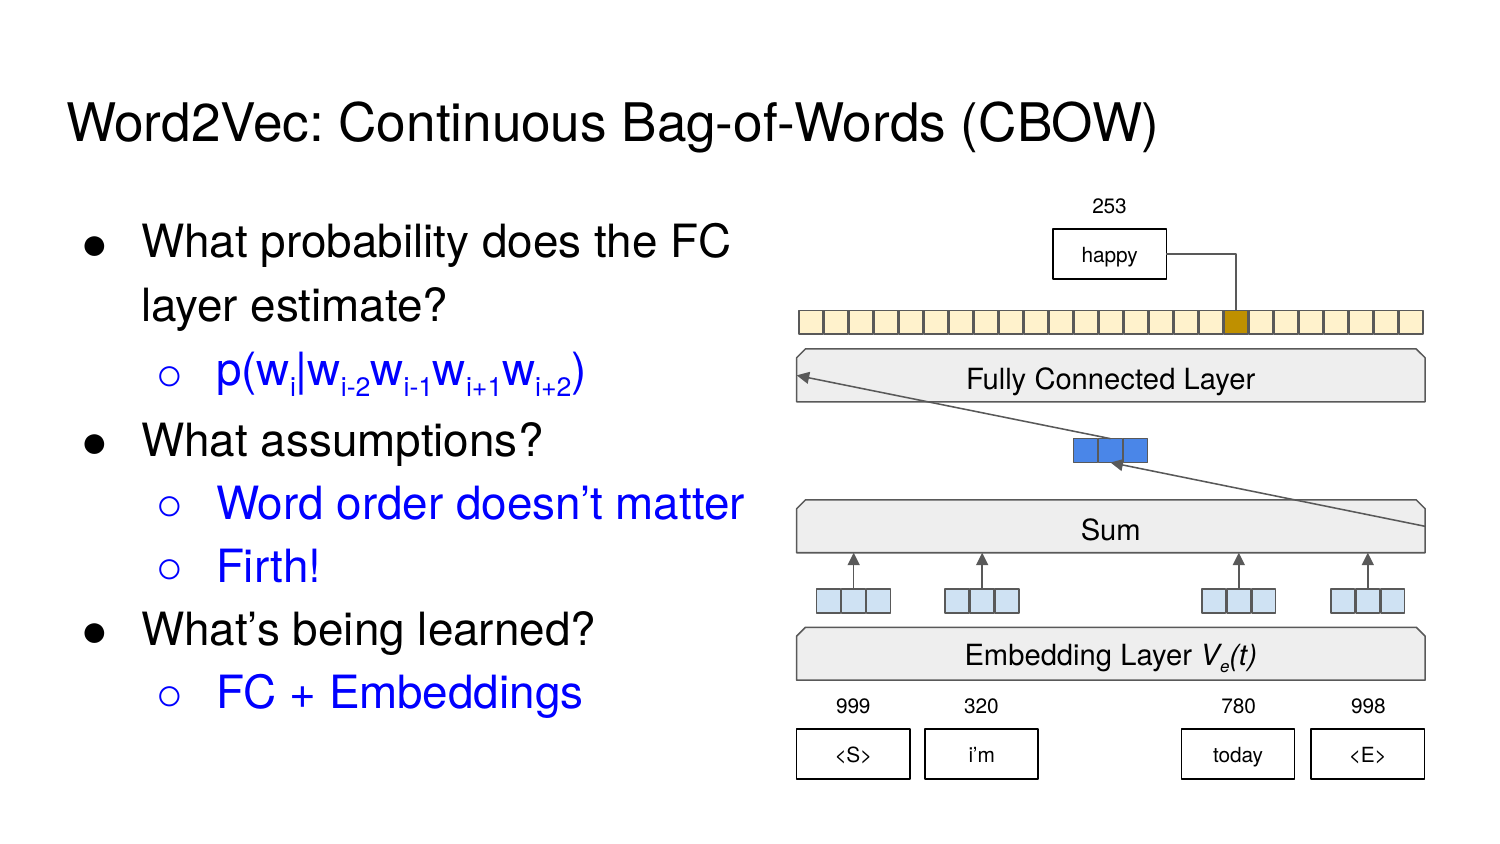

# Word2Vec: Continuous Bag-of-Words (CBOW)
253
happy

Fully Connected Layer
What probability does the FC layer estimate?
p(wi|wi-2wi-1wi+1wi+2)
What assumptions?
Word order doesn’t matter
Firth!
What’s being learned?
FC + Embeddings

Sum

Embedding Layer Ve(t)
999
320
780
998
<S>
i’m
today
<E>